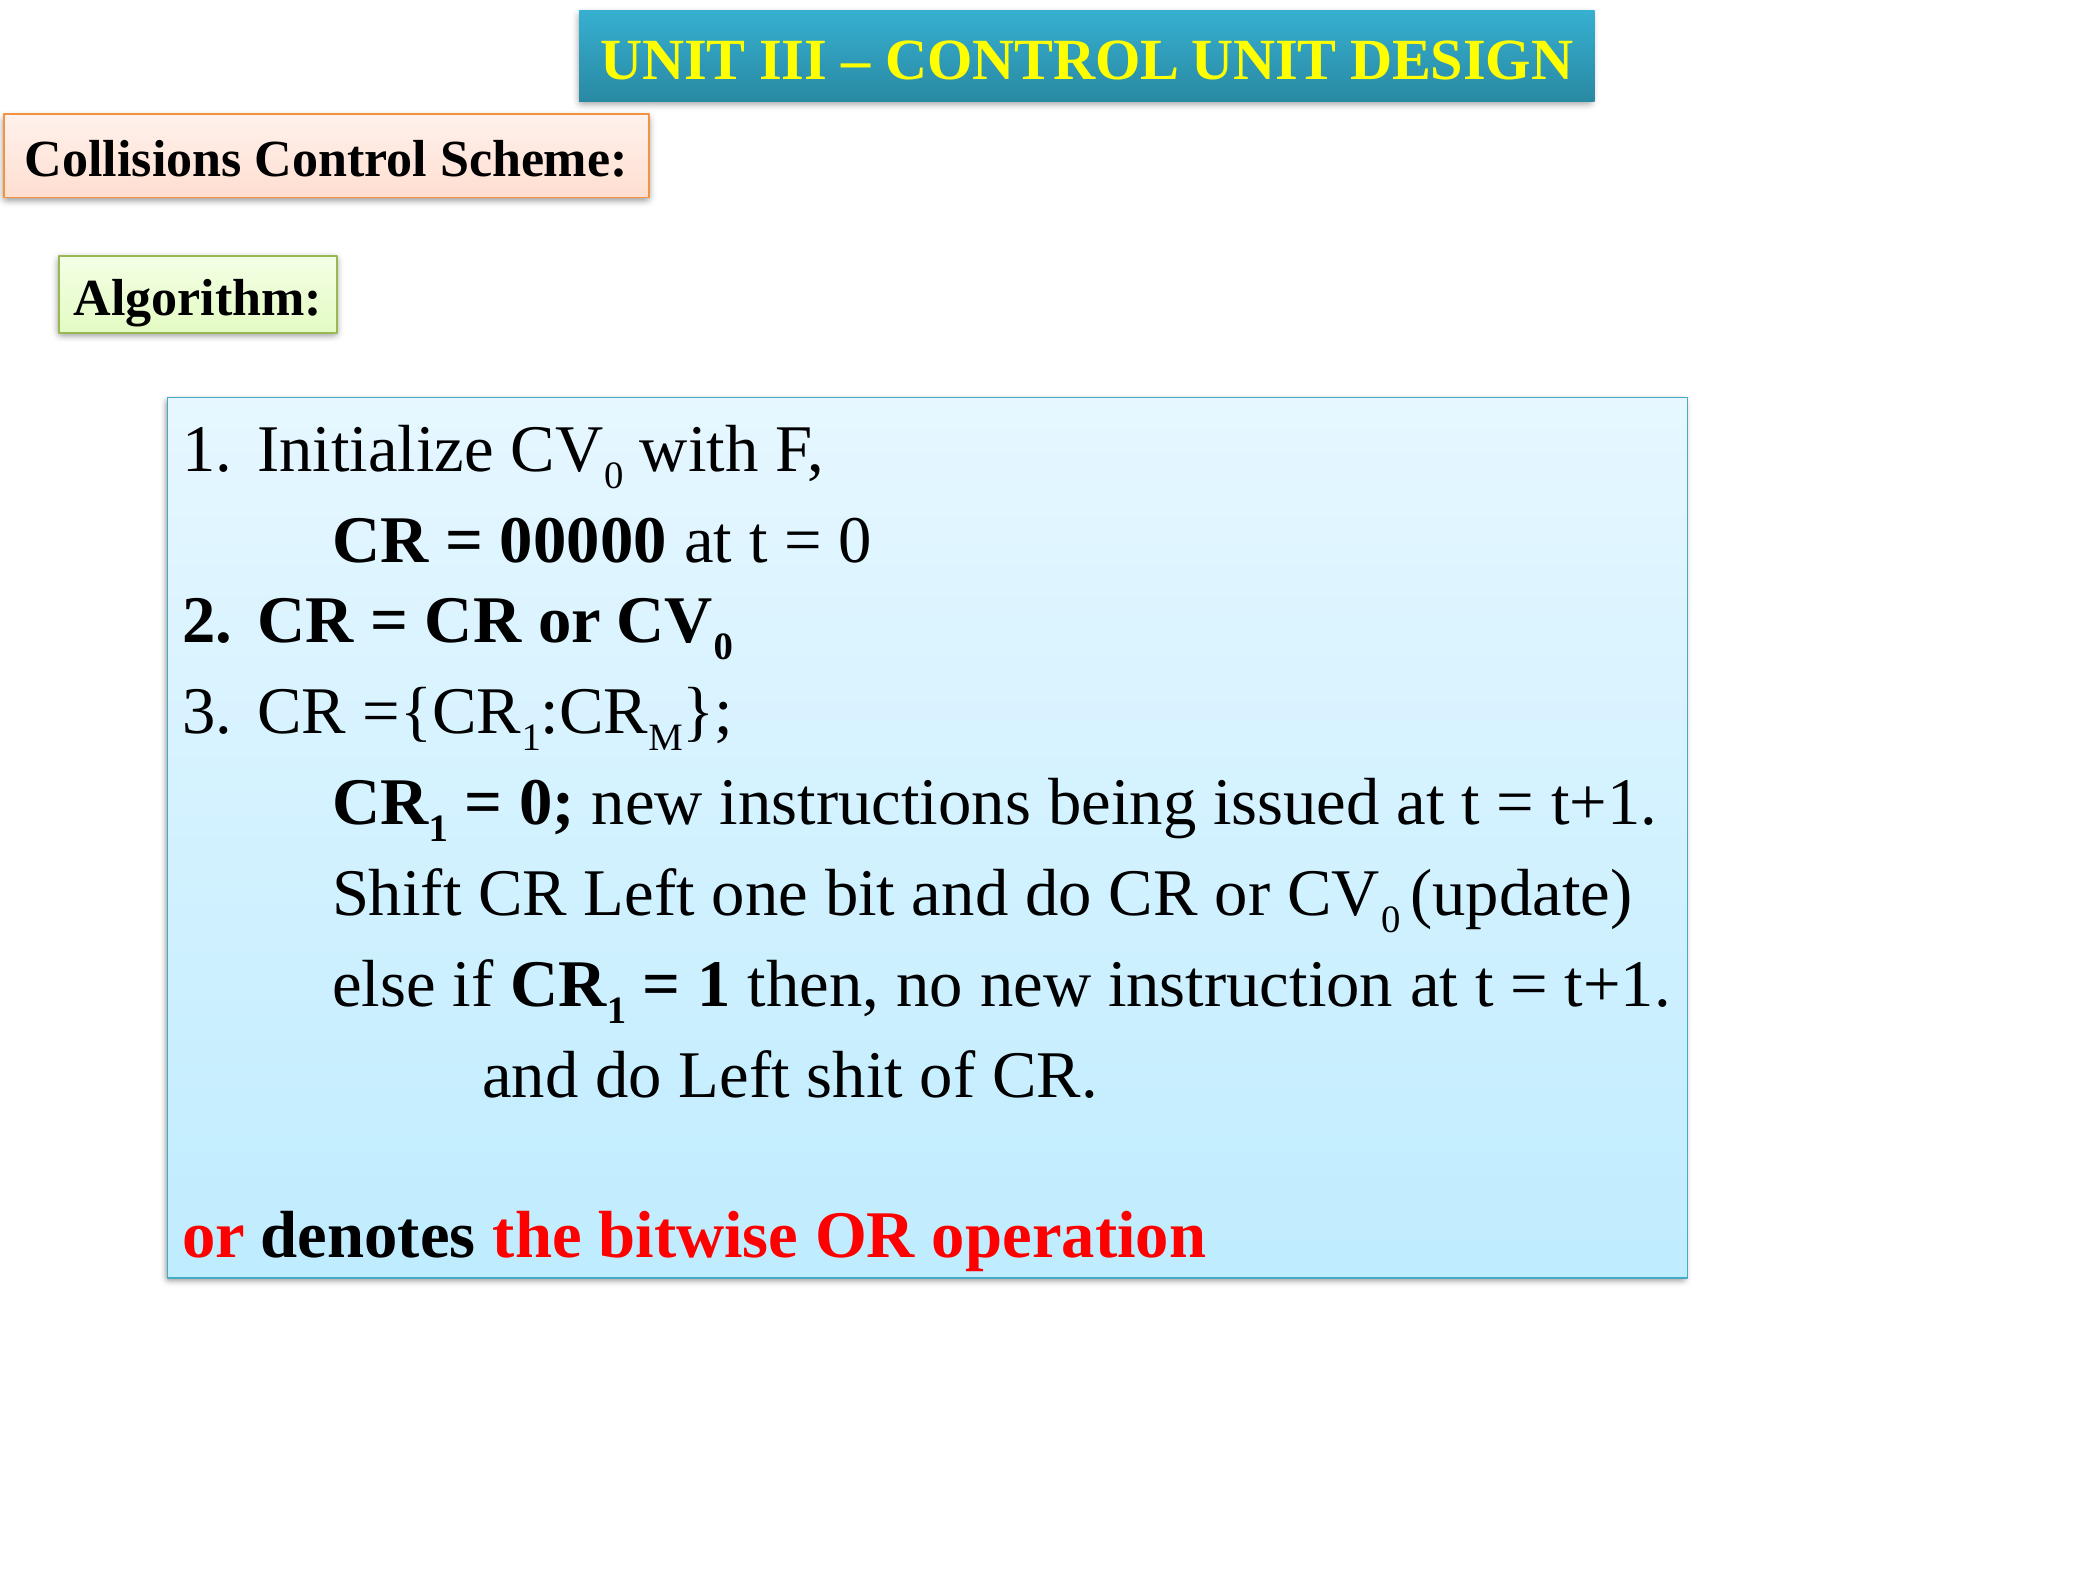

UNIT III – CONTROL UNIT DESIGN
Collisions Control Scheme:
Algorithm:
Initialize CV0 with F,
	CR = 00000 at t = 0
CR = CR or CV0
CR ={CR1:CRM};
	CR1 = 0; new instructions being issued at t = t+1.
	Shift CR Left one bit and do CR or CV0 (update)
	else if CR1 = 1 then, no new instruction at t = t+1.
		and do Left shit of CR.

or denotes the bitwise OR operation